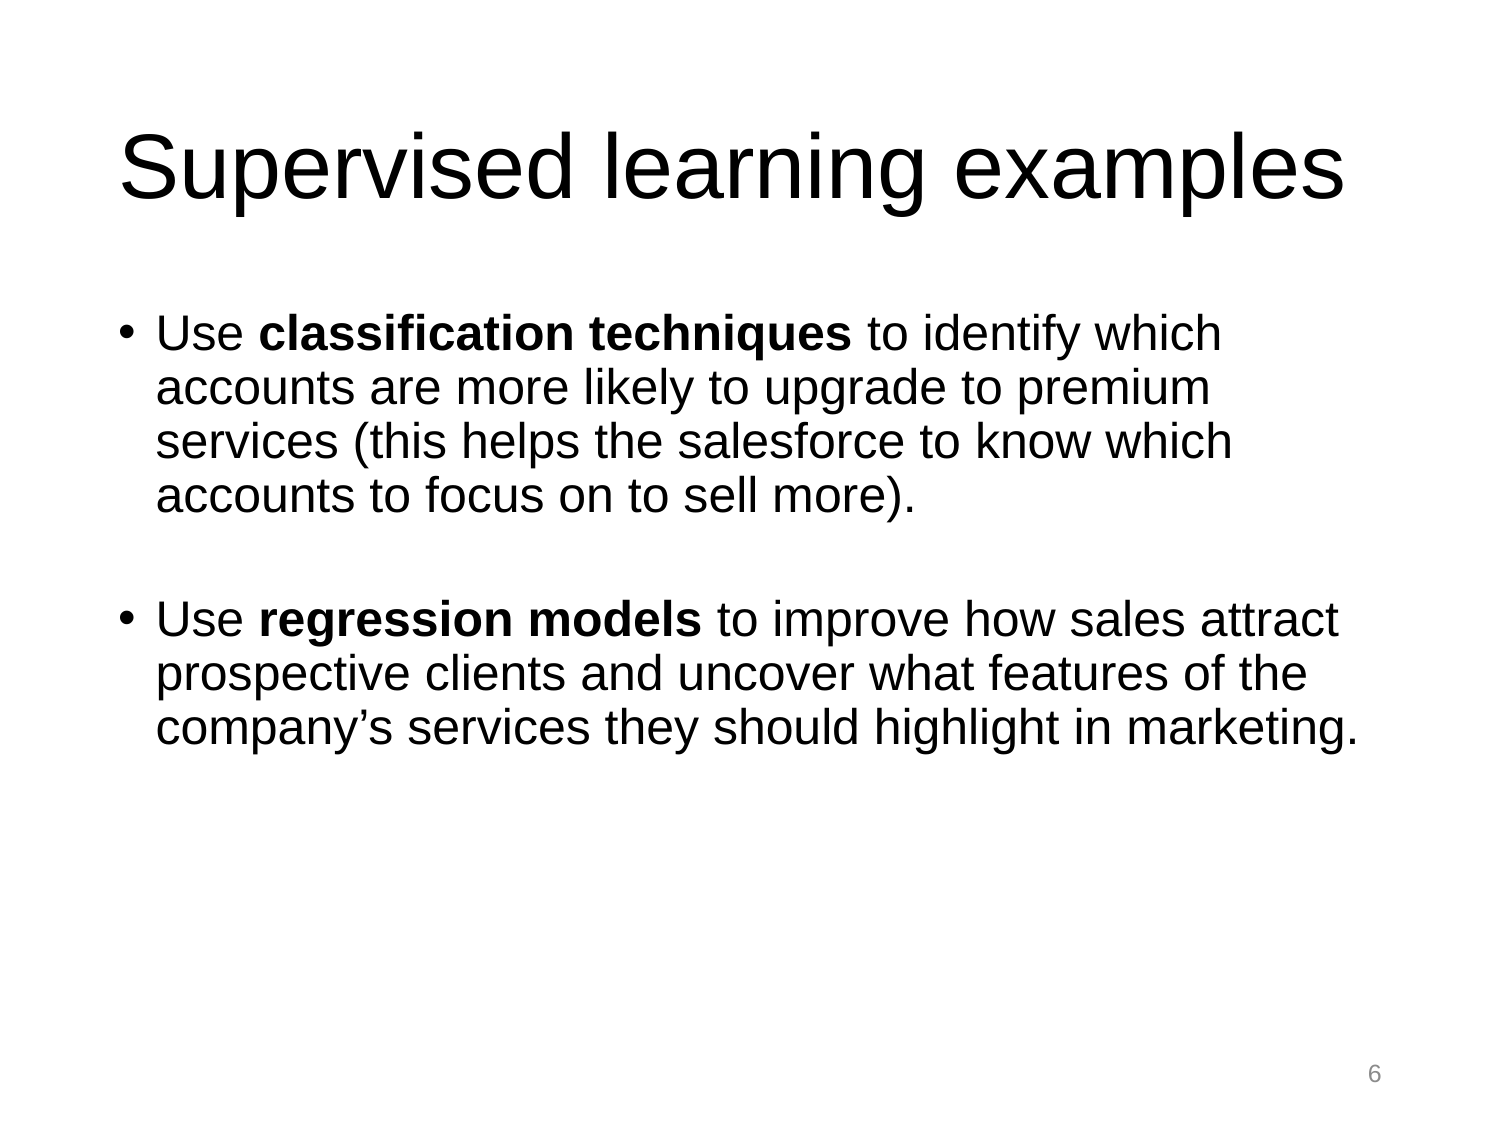

# Supervised learning examples
Use classification techniques to identify which accounts are more likely to upgrade to premium services (this helps the salesforce to know which accounts to focus on to sell more).

Use regression models to improve how sales attract prospective clients and uncover what features of the company’s services they should highlight in marketing.
6